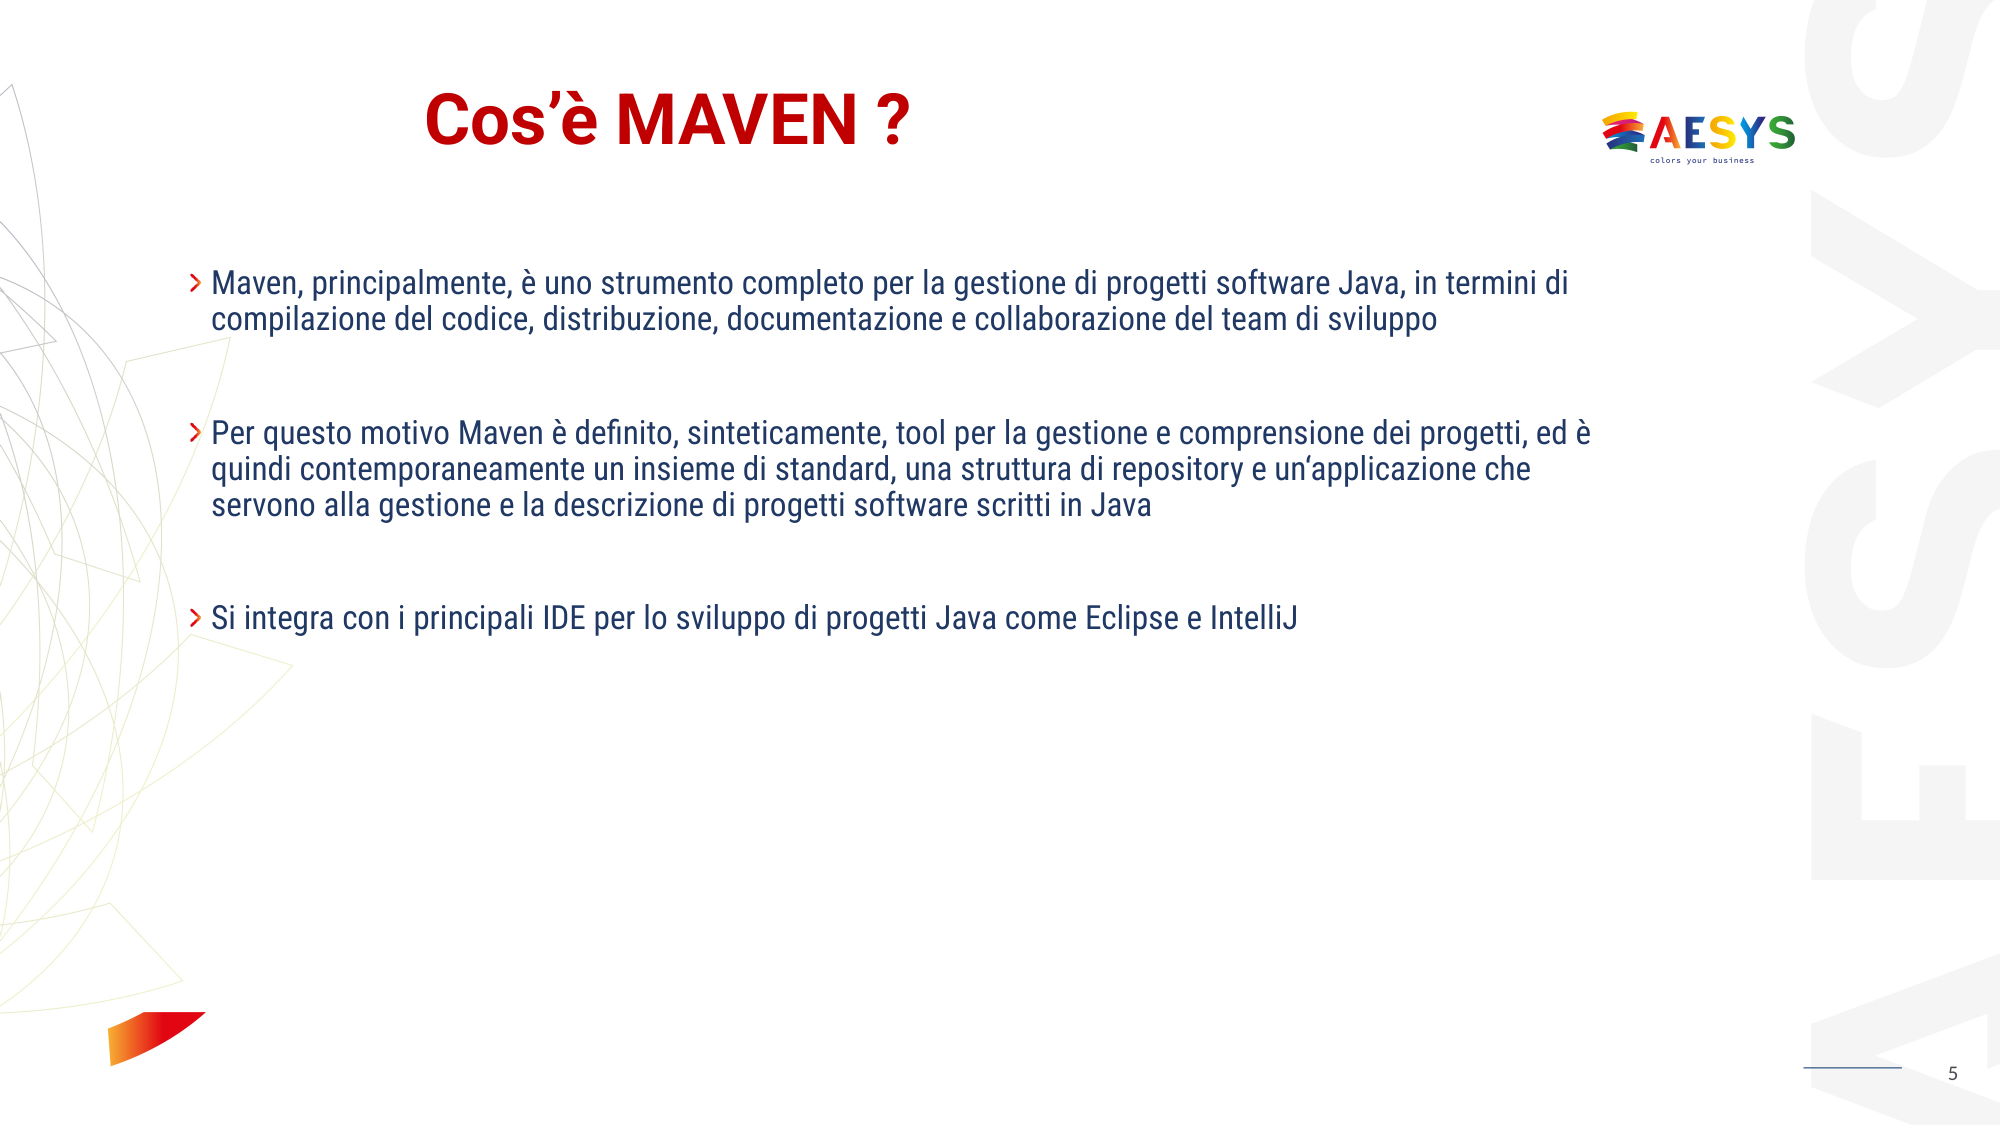

# Cos’è MAVEN ?
Maven, principalmente, è uno strumento completo per la gestione di progetti software Java, in termini di compilazione del codice, distribuzione, documentazione e collaborazione del team di sviluppo

Per questo motivo Maven è definito, sinteticamente, tool per la gestione e comprensione dei progetti, ed è quindi contemporaneamente un insieme di standard, una struttura di repository e un‘applicazione che servono alla gestione e la descrizione di progetti software scritti in Java

Si integra con i principali IDE per lo sviluppo di progetti Java come Eclipse e IntelliJ
5